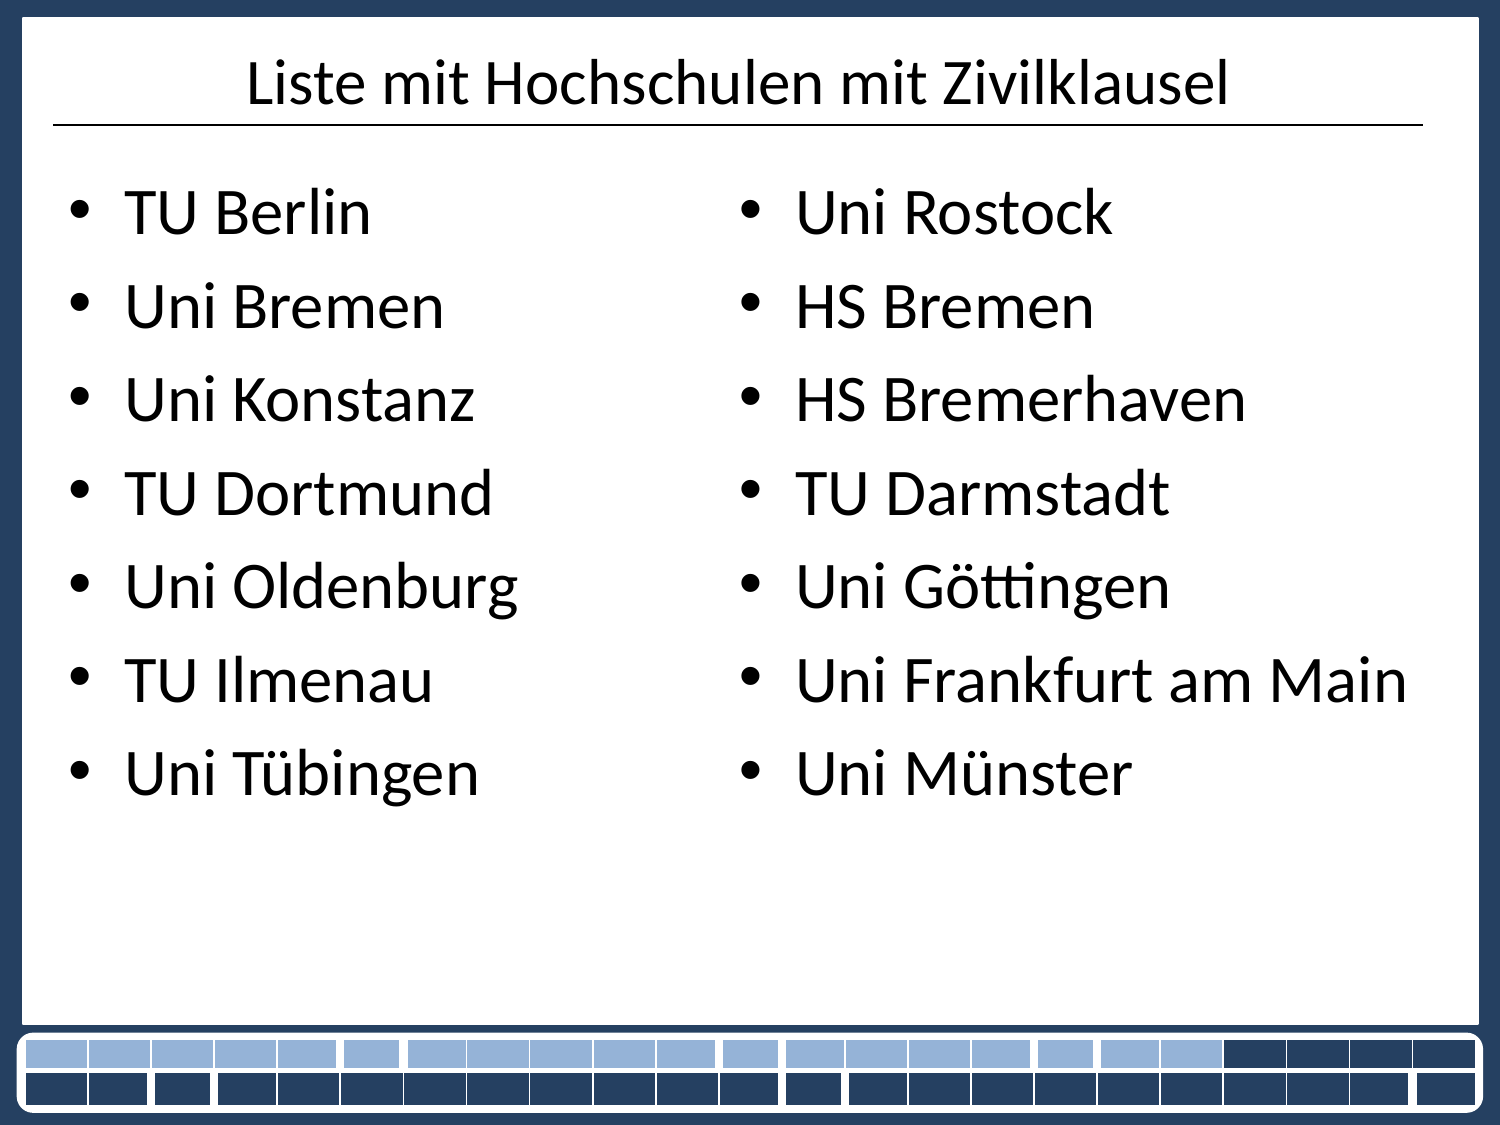

# Liste mit Hochschulen mit Zivilklausel
TU Berlin
Uni Bremen
Uni Konstanz
TU Dortmund
Uni Oldenburg
TU Ilmenau
Uni Tübingen

Uni Rostock
HS Bremen
HS Bremerhaven
TU Darmstadt
Uni Göttingen
Uni Frankfurt am Main
Uni Münster

|  |  |  |  |  |  |  |  |  |  |  |  |  |  |  |  |  |  |  |  |  |  |  |
| --- | --- | --- | --- | --- | --- | --- | --- | --- | --- | --- | --- | --- | --- | --- | --- | --- | --- | --- | --- | --- | --- | --- |
|  |  |  |  |  |  |  |  |  |  |  |  |  |  |  |  |  |  |  |  |  |  |  |
10.12.2013
30